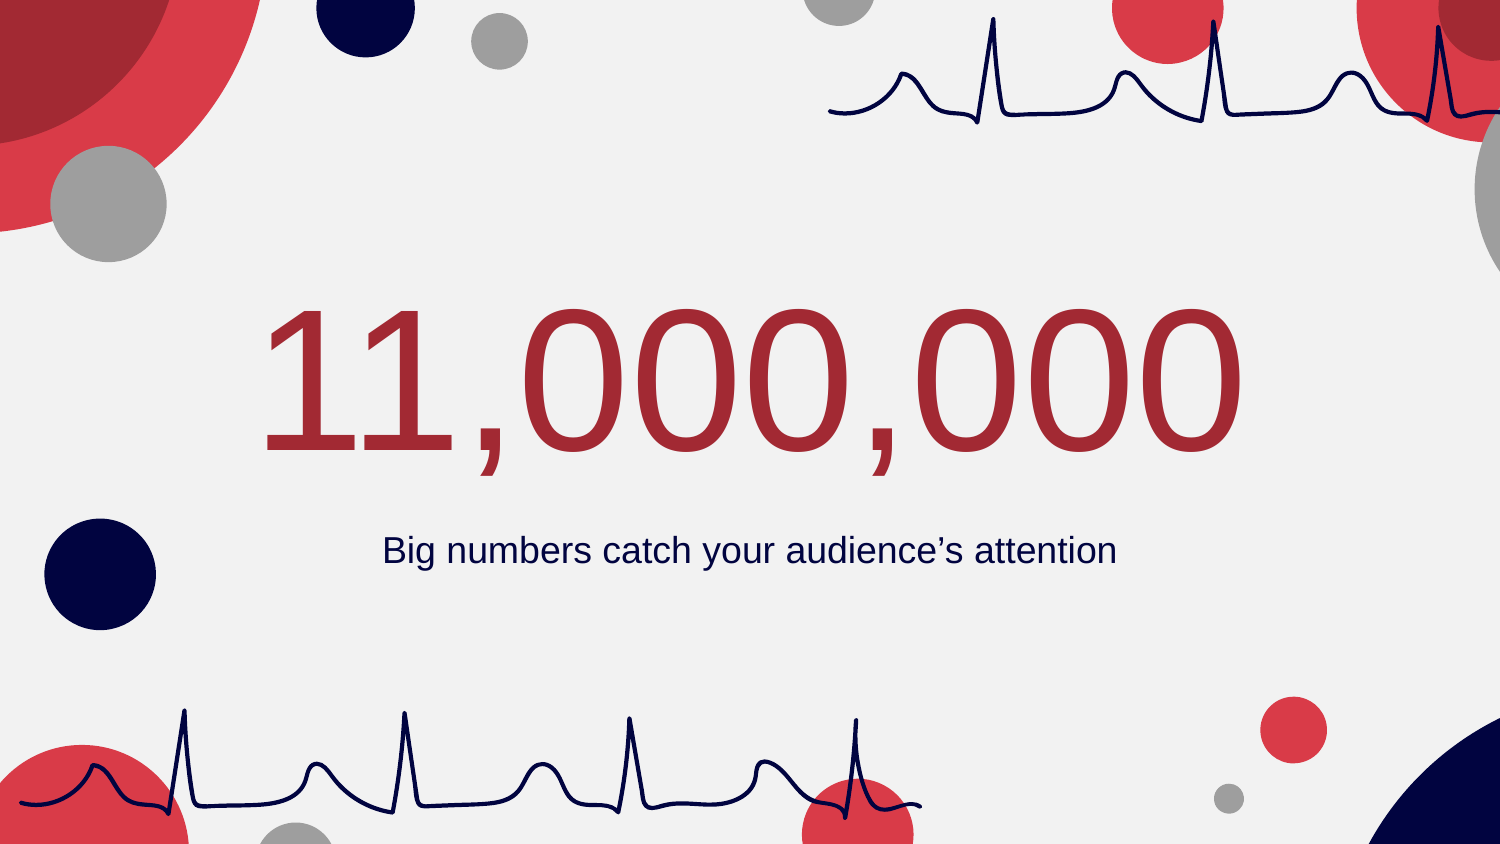

# 11,000,000
Big numbers catch your audience’s attention